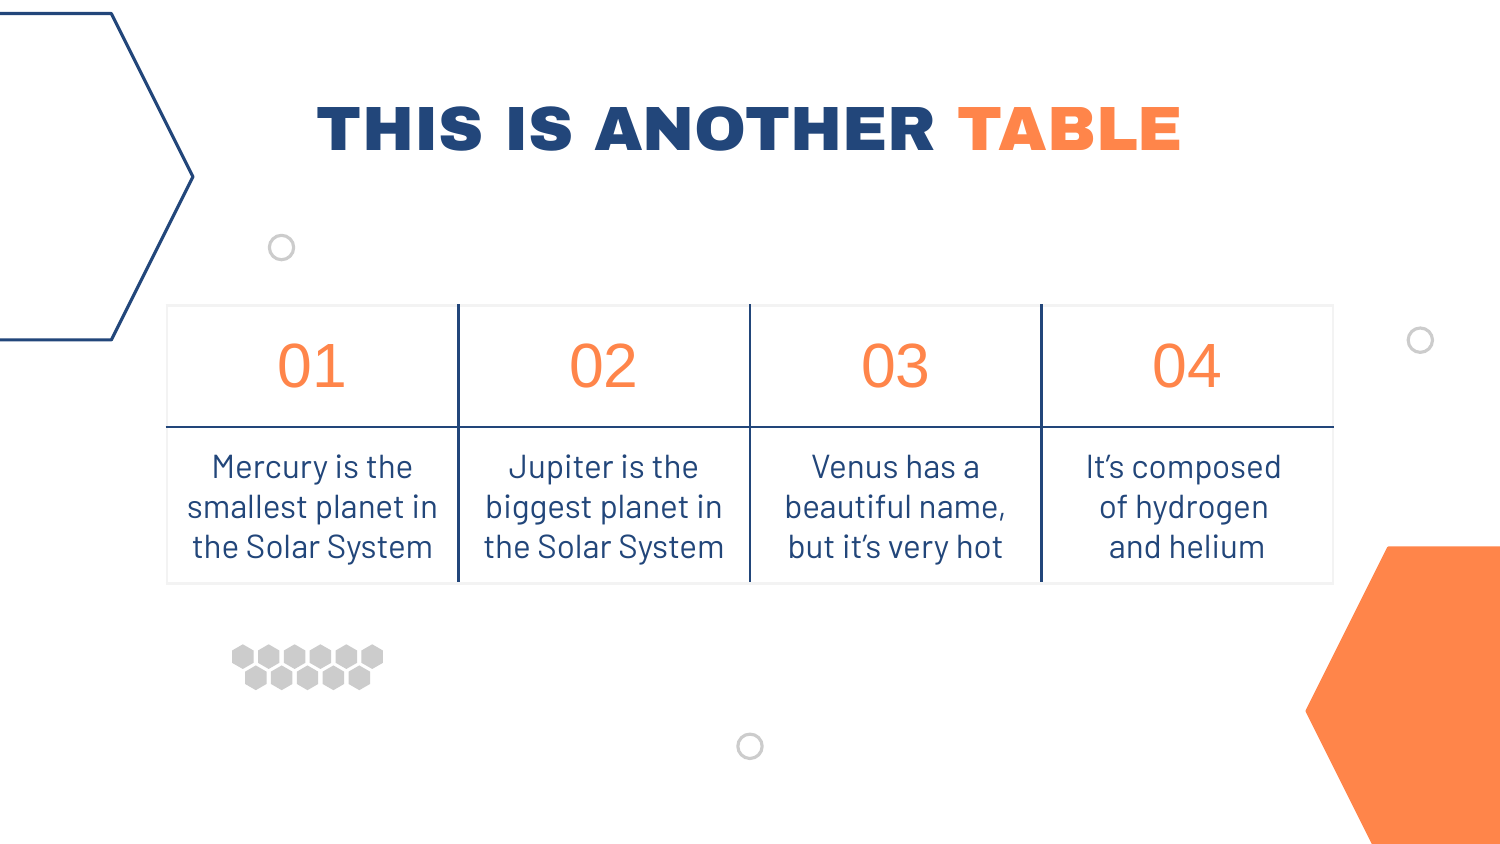

# THIS IS ANOTHER TABLE

| 01 | 02 | 03 | 04 |
| --- | --- | --- | --- |
| Mercury is the smallest planet in the Solar System | Jupiter is the biggest planet in the Solar System | Venus has a beautiful name, but it’s very hot | It’s composed of hydrogen and helium |